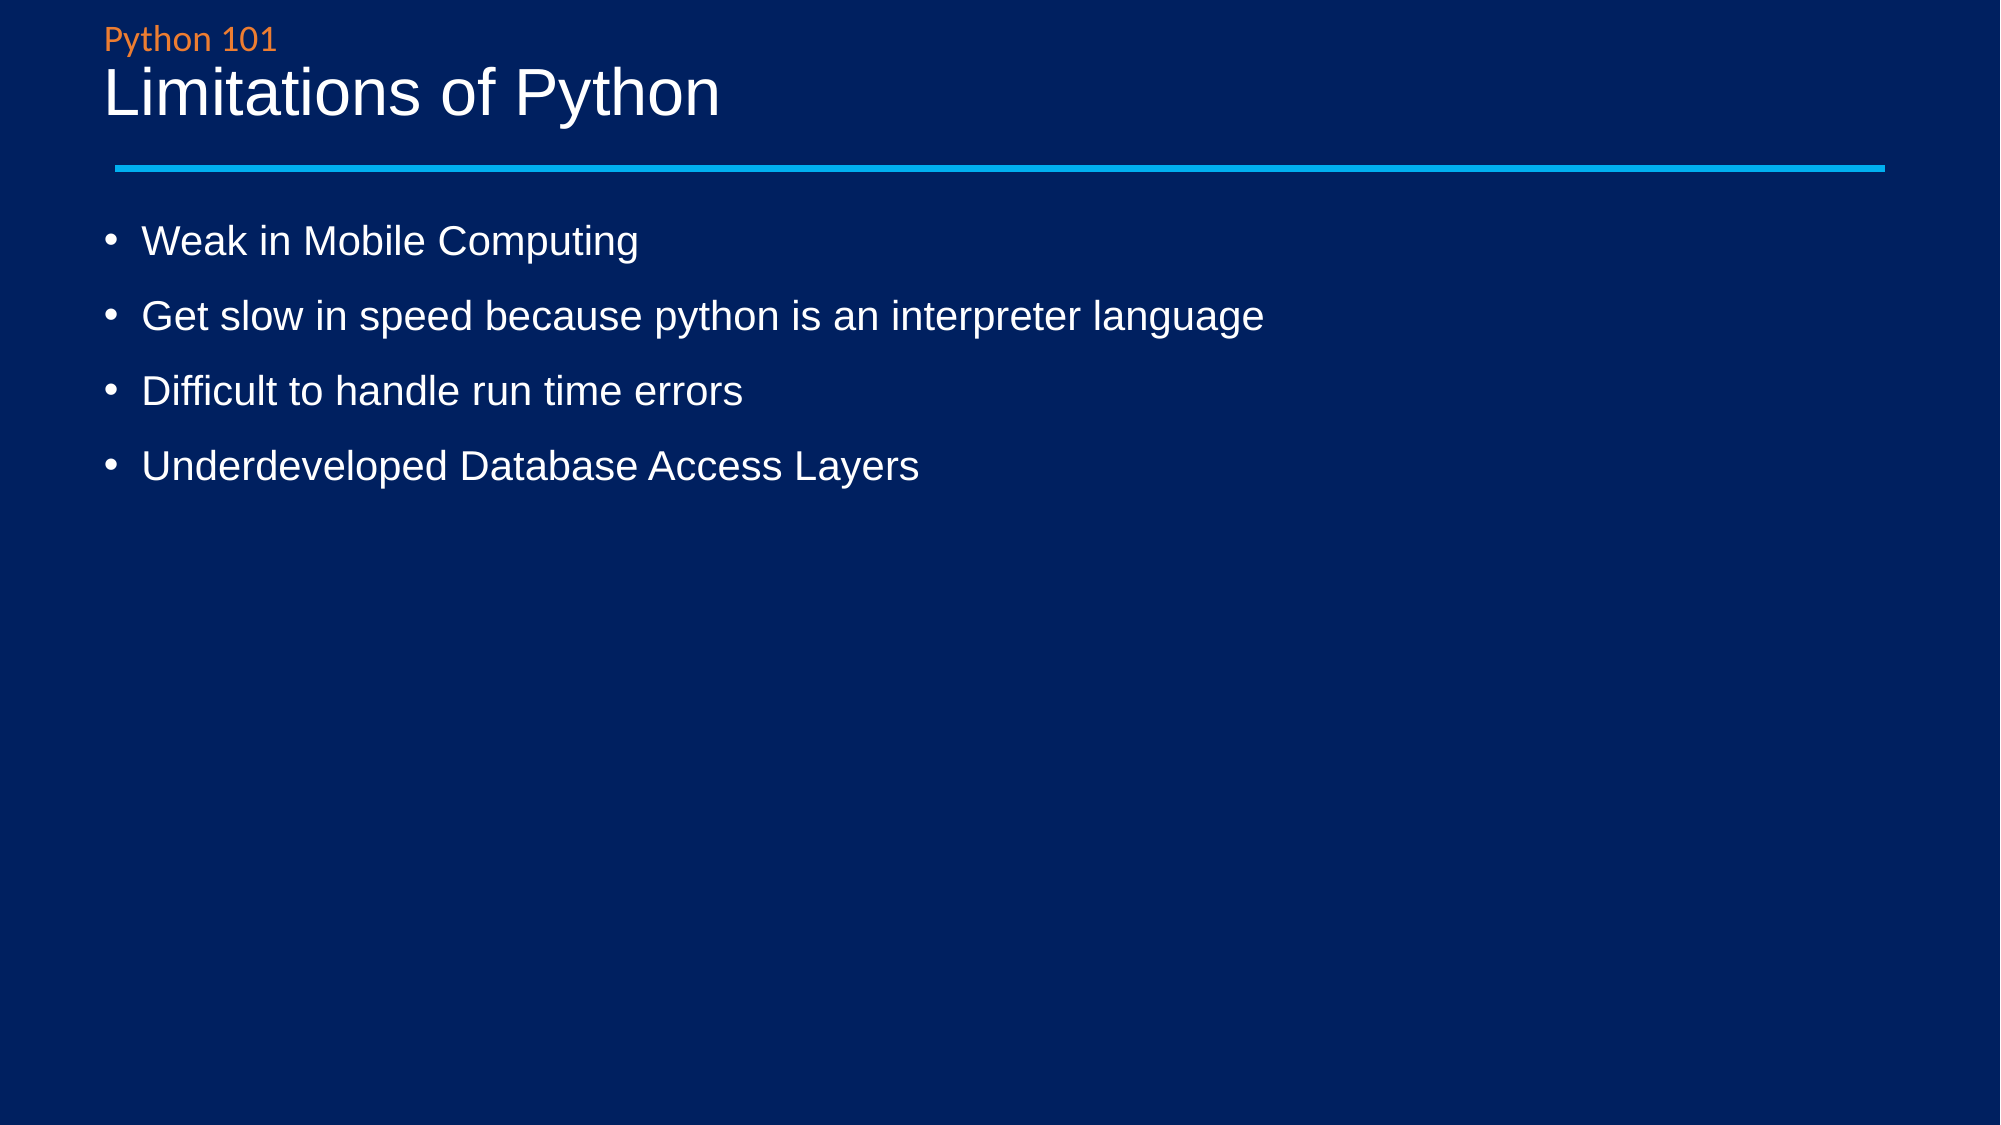

Python 101
# Limitations of Python

Weak in Mobile Computing
Get slow in speed because python is an interpreter language
Difficult to handle run time errors
Underdeveloped Database Access Layers